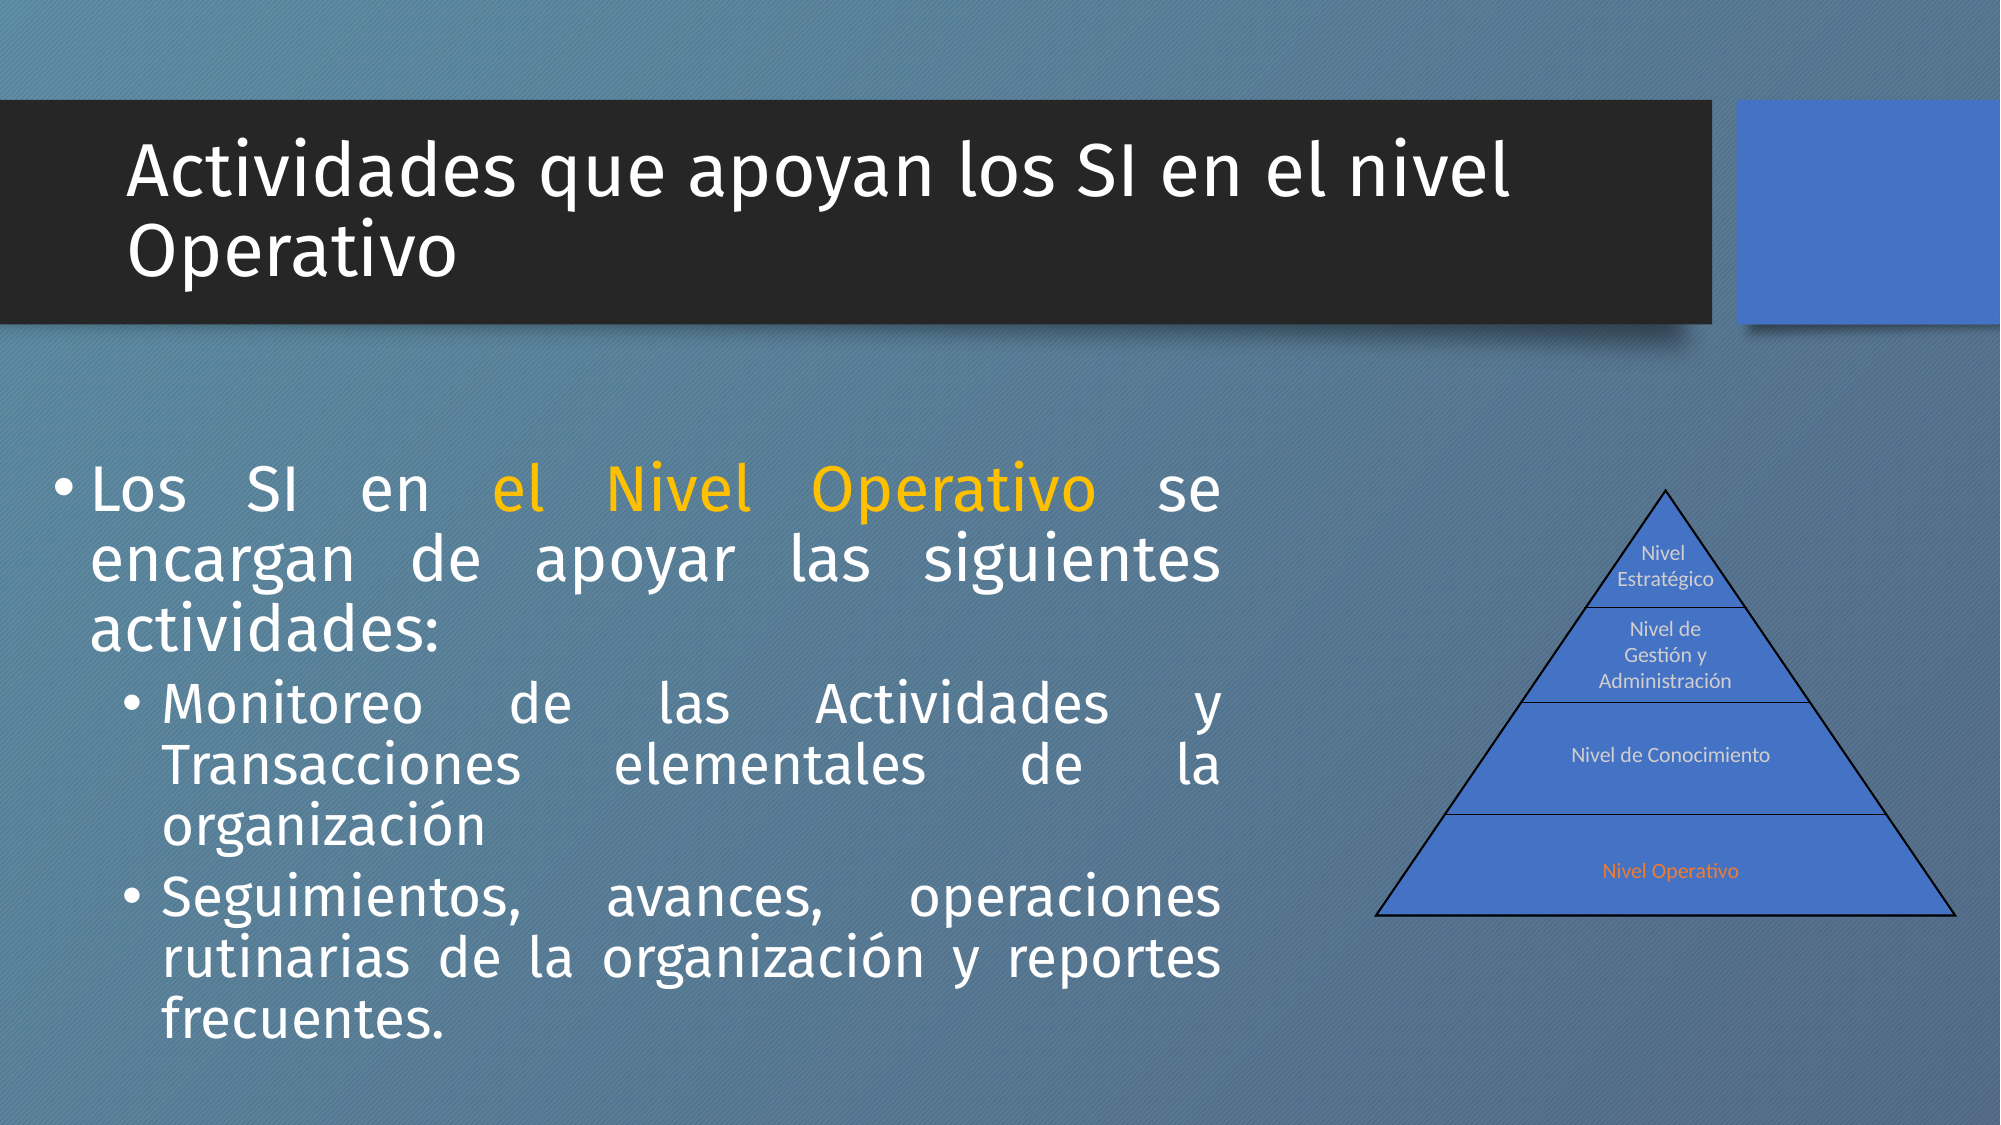

# Actividades que apoyan los SI en el nivel Operativo
Los SI en el Nivel Operativo se encargan de apoyar las siguientes actividades:
Monitoreo de las Actividades y Transacciones elementales de la organización
Seguimientos, avances, operaciones rutinarias de la organización y reportes frecuentes.

Nivel
Estratégico
Nivel de
Gestión y Administración
Nivel de Conocimiento
Nivel Operativo